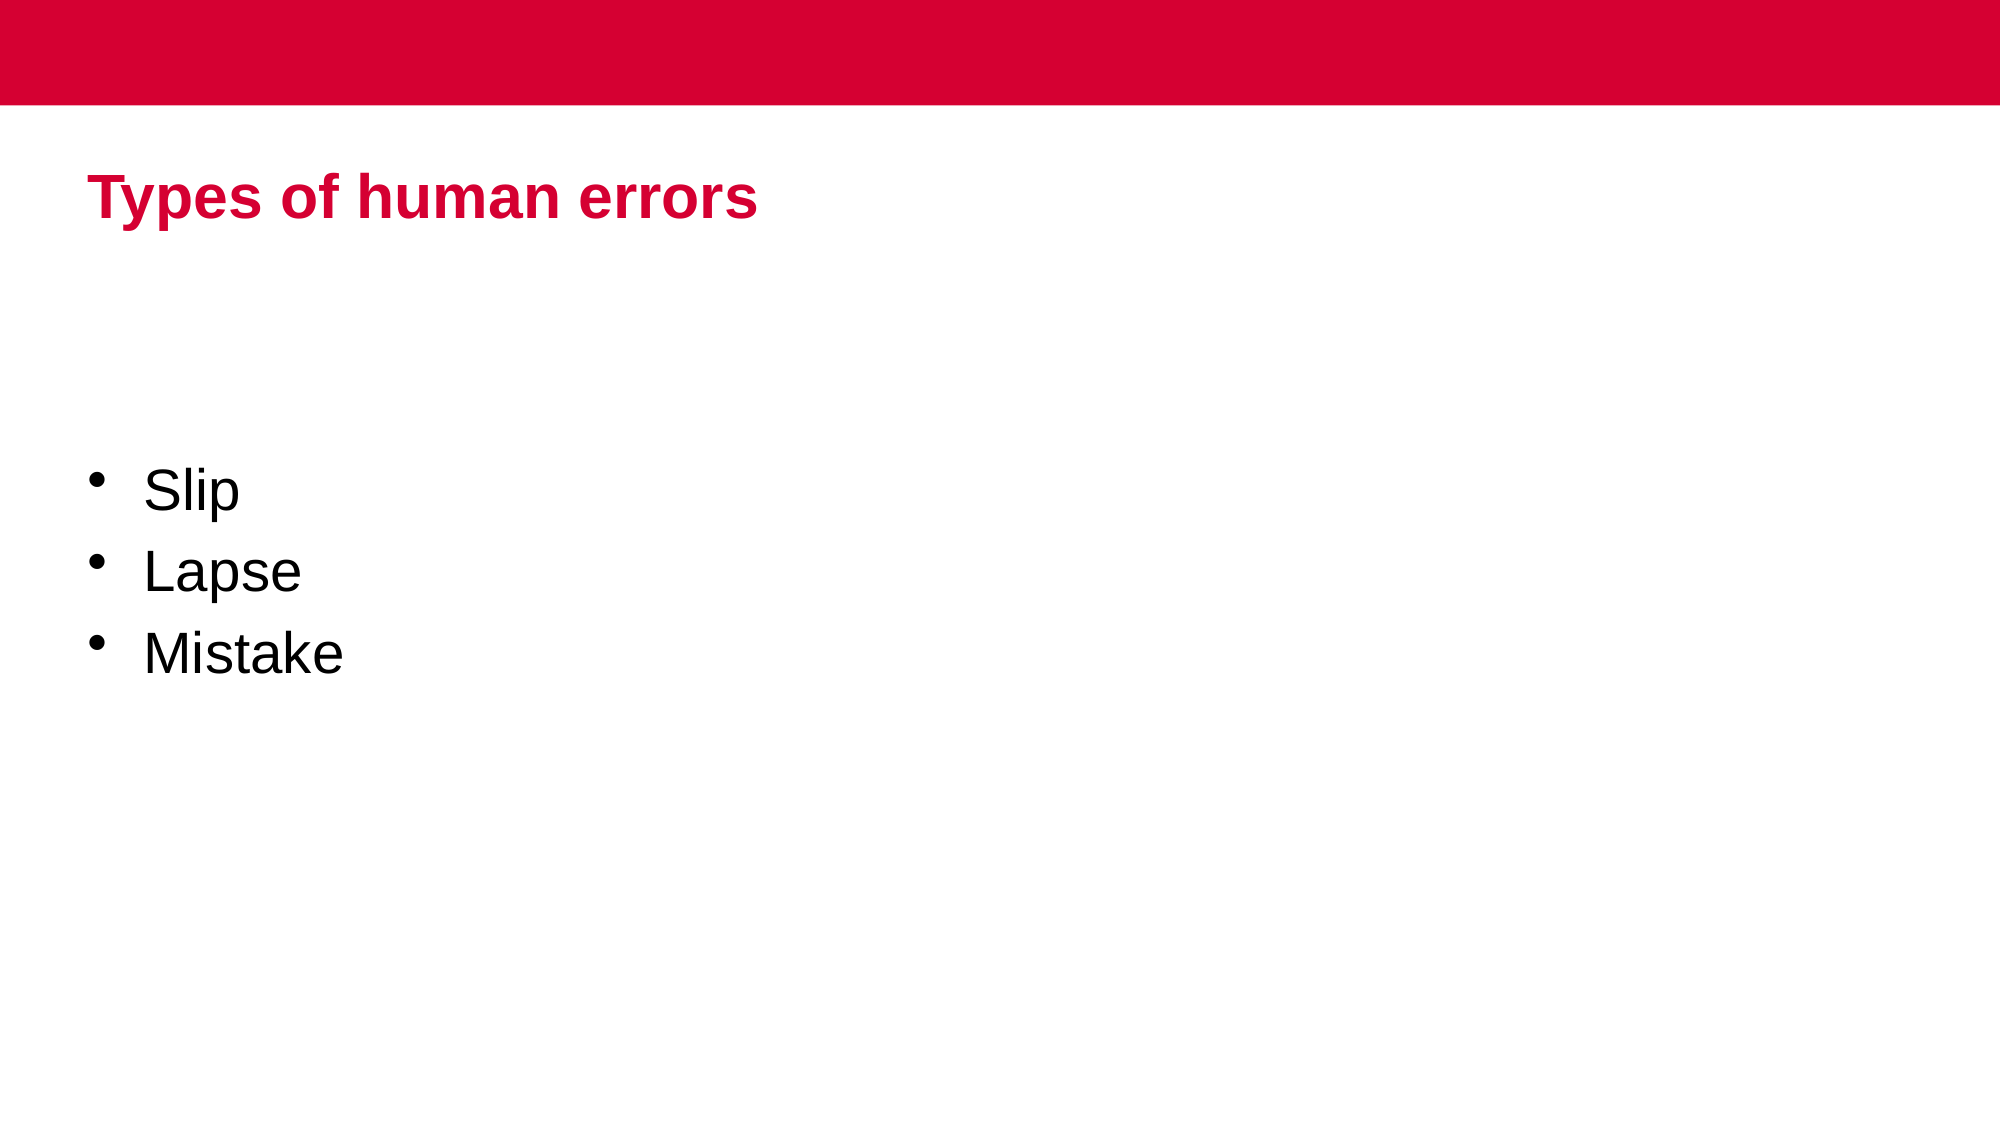

# Types of human errors
Slip
Lapse
Mistake